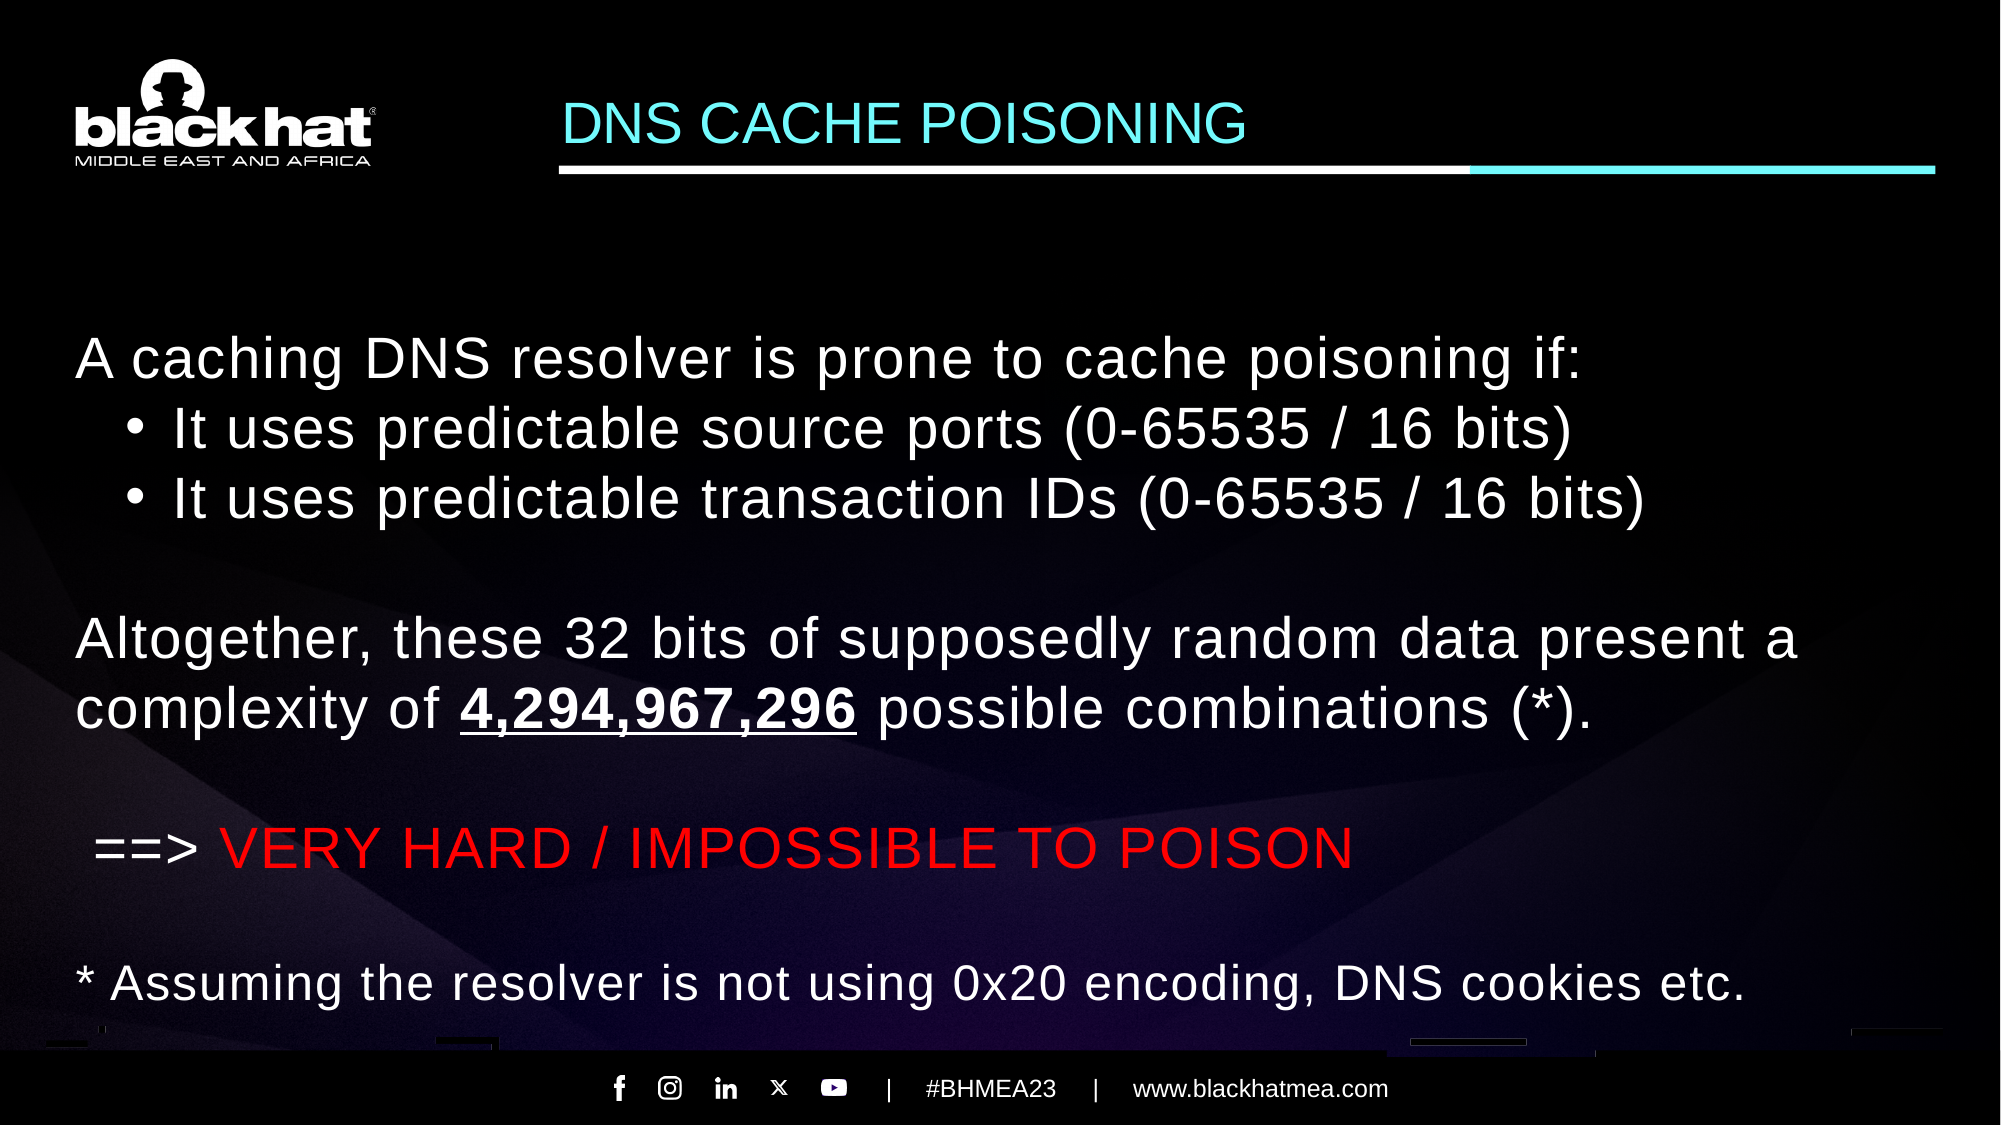

DNS CACHE POISONING

A caching DNS resolver is prone to cache poisoning if:
It uses predictable source ports (0-65535 / 16 bits)
It uses predictable transaction IDs (0-65535 / 16 bits)

Altogether, these 32 bits of supposedly random data present a complexity of 4,294,967,296 possible combinations (*).

 ==> VERY HARD / IMPOSSIBLE TO POISON

* Assuming the resolver is not using 0x20 encoding, DNS cookies etc.